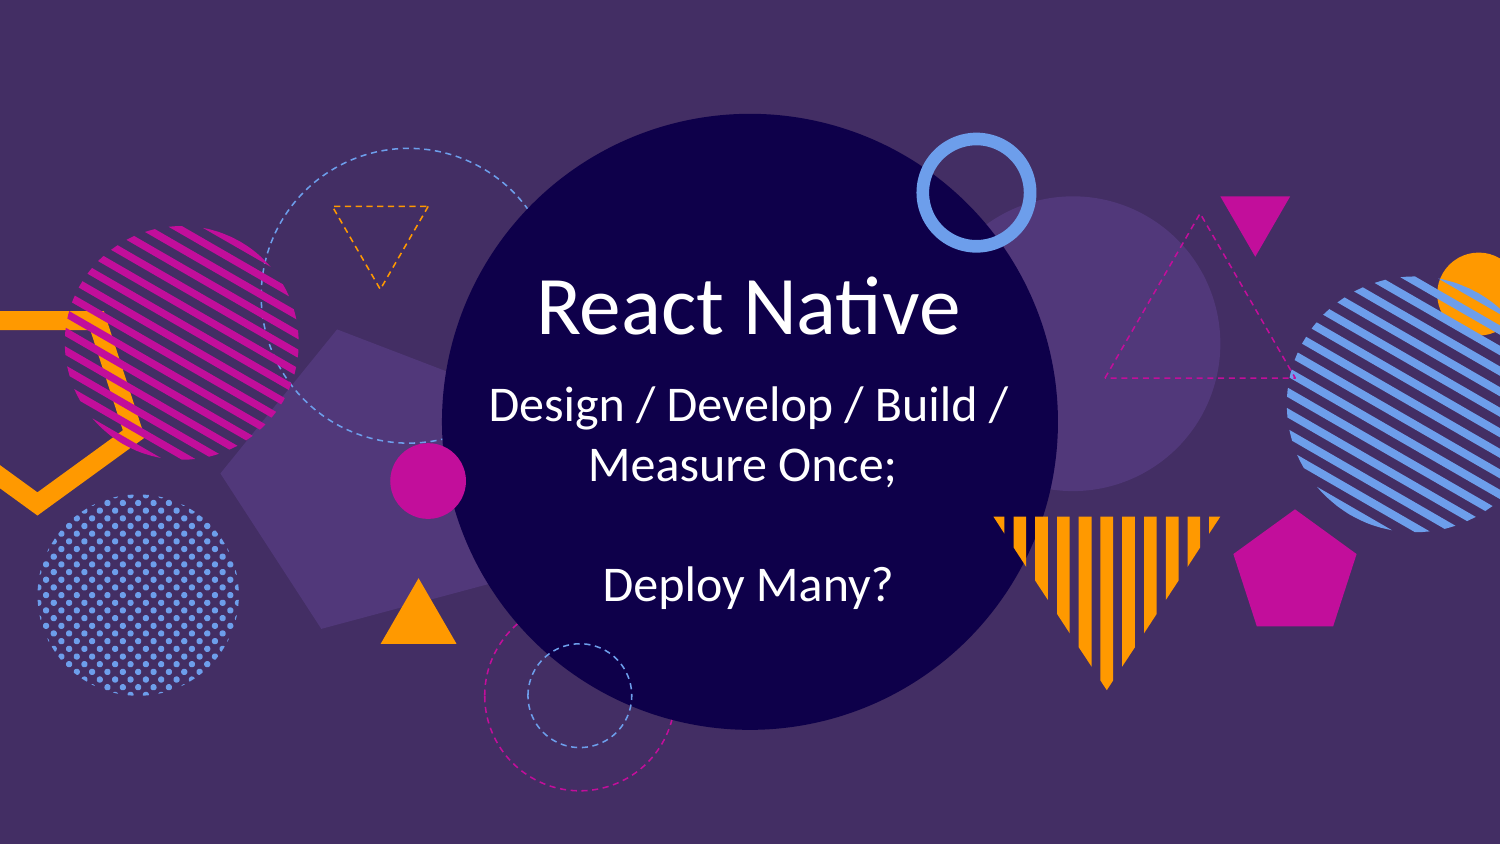

# React Native
Design / Develop / Build / Measure Once;

Deploy Many?